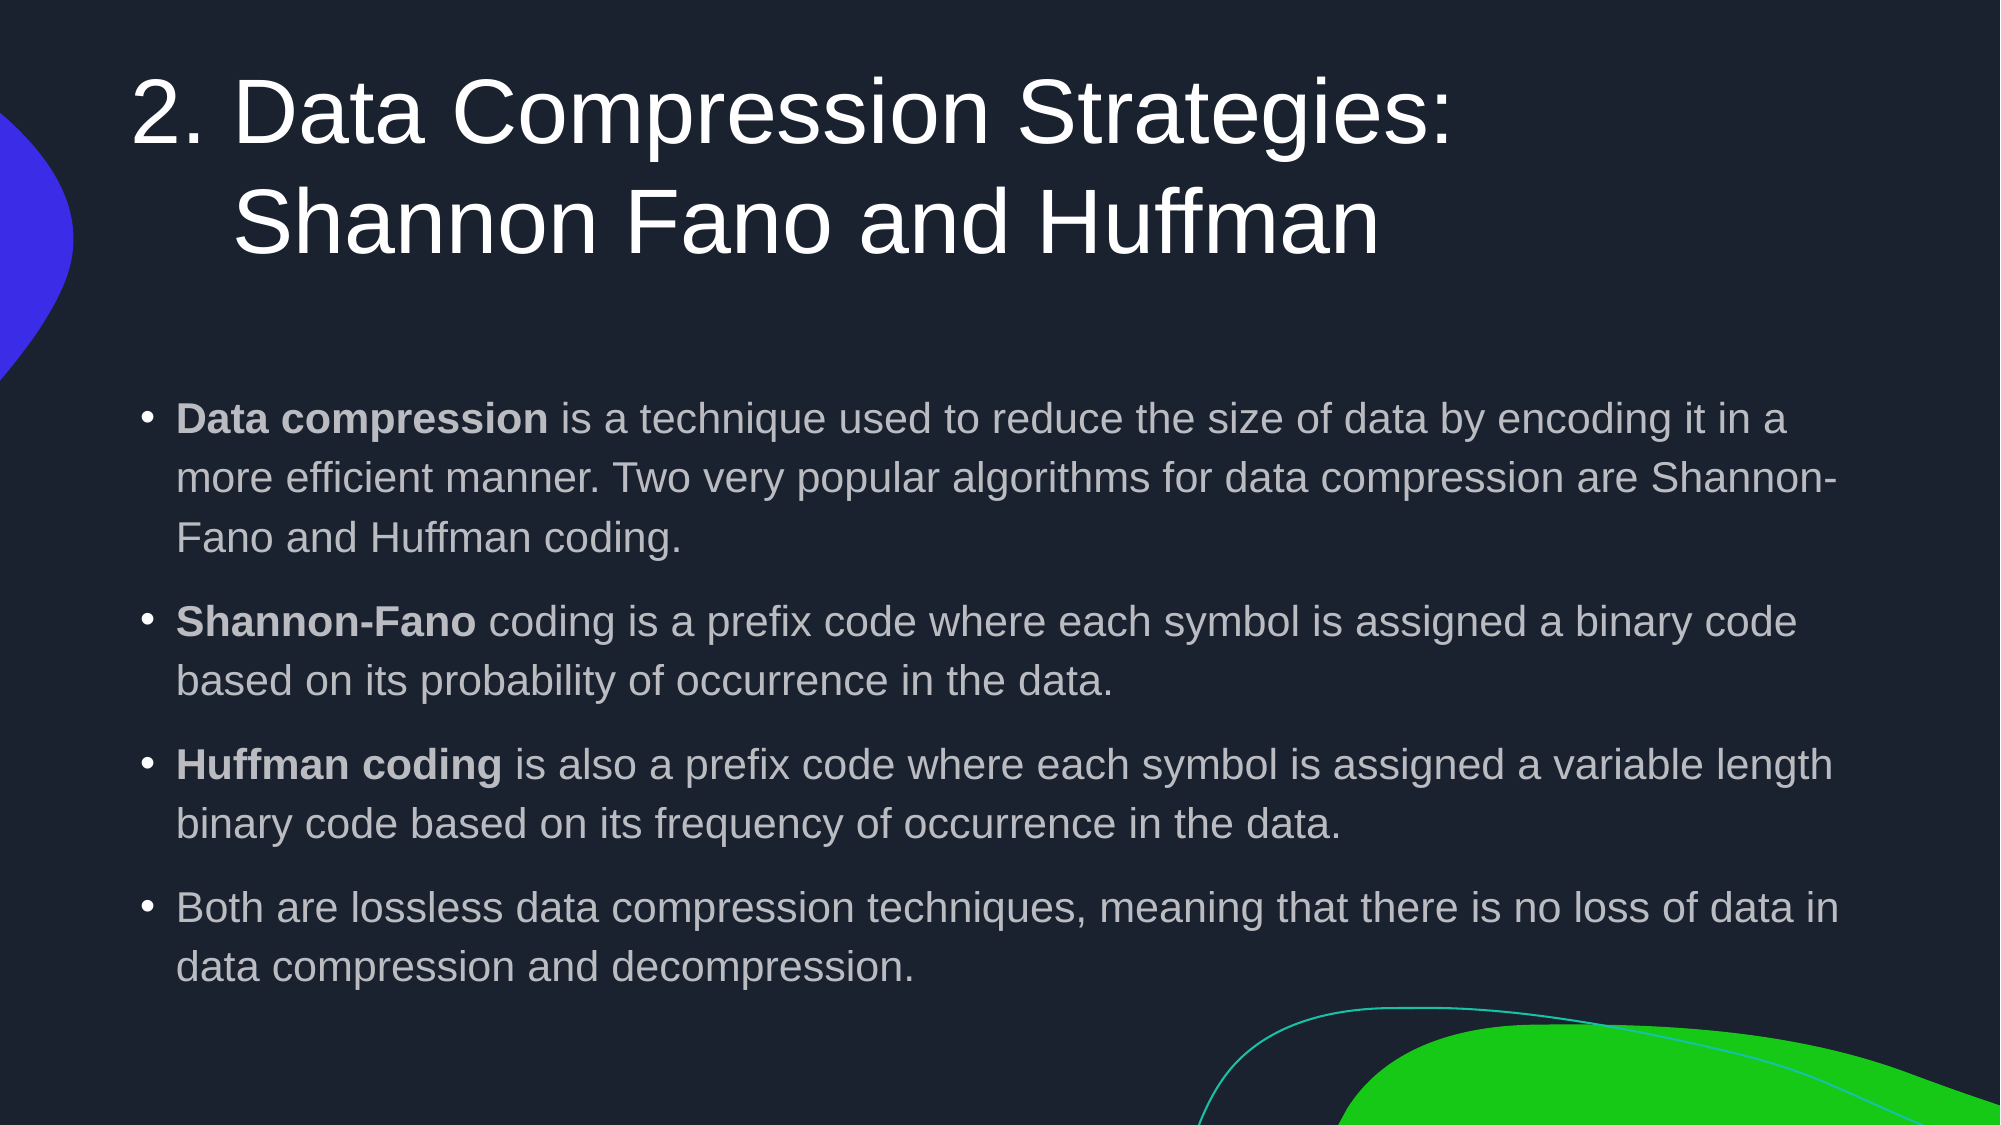

# 2. Data Compression Strategies:
    Shannon Fano and Huffman
Data compression is a technique used to reduce the size of data by encoding it in a more efficient manner. Two very popular algorithms for data compression are Shannon-Fano and Huffman coding.
Shannon-Fano coding is a prefix code where each symbol is assigned a binary code based on its probability of occurrence in the data.
Huffman coding is also a prefix code where each symbol is assigned a variable length binary code based on its frequency of occurrence in the data.
Both are lossless data compression techniques, meaning that there is no loss of data in data compression and decompression.